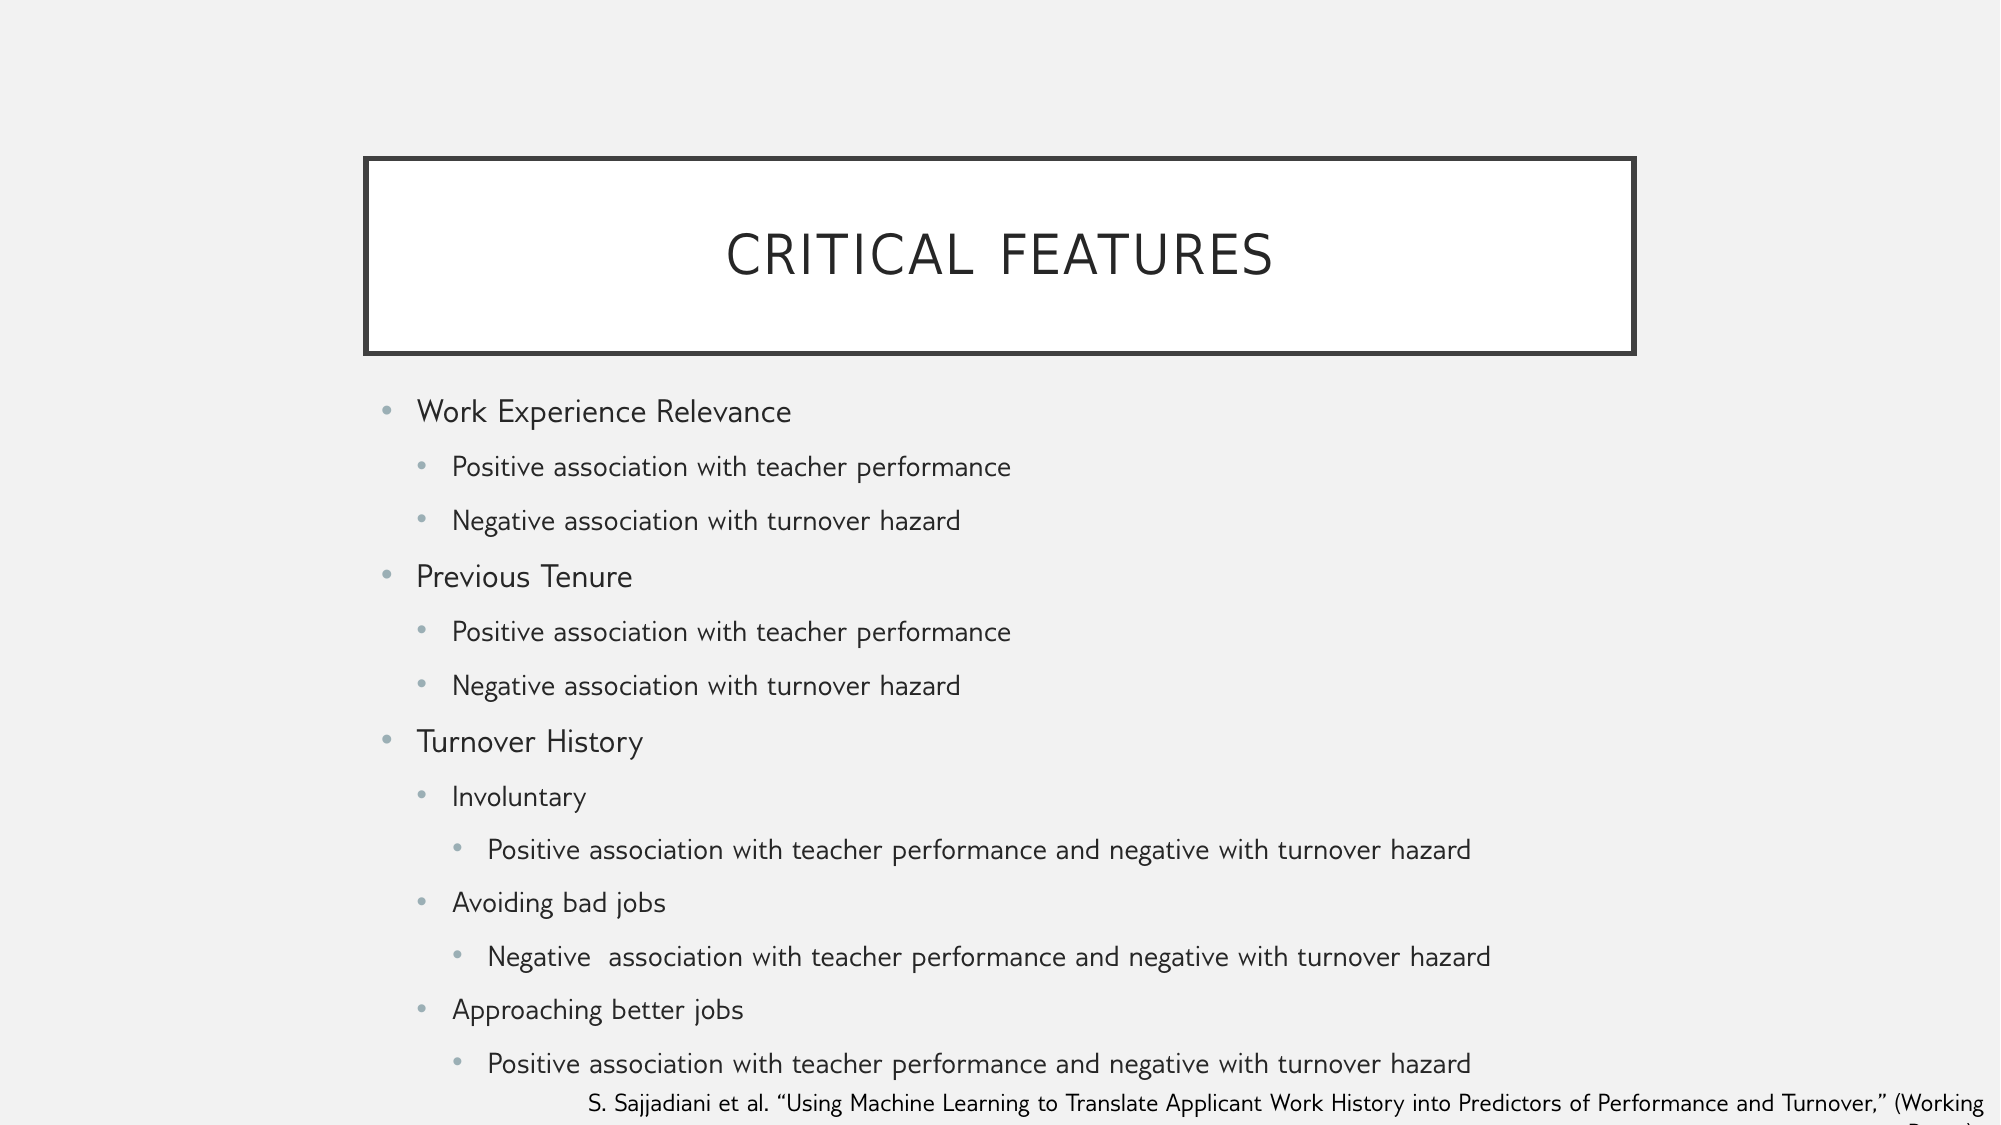

# Critical Features
Work Experience Relevance
Positive association with teacher performance
Negative association with turnover hazard
Previous Tenure
Positive association with teacher performance
Negative association with turnover hazard
Turnover History
Involuntary
Positive association with teacher performance and negative with turnover hazard
Avoiding bad jobs
Negative  association with teacher performance and negative with turnover hazard
Approaching better jobs
Positive association with teacher performance and negative with turnover hazard
S. Sajjadiani et al. “Using Machine Learning to Translate Applicant Work History into Predictors of Performance and Turnover,” (Working Paper).